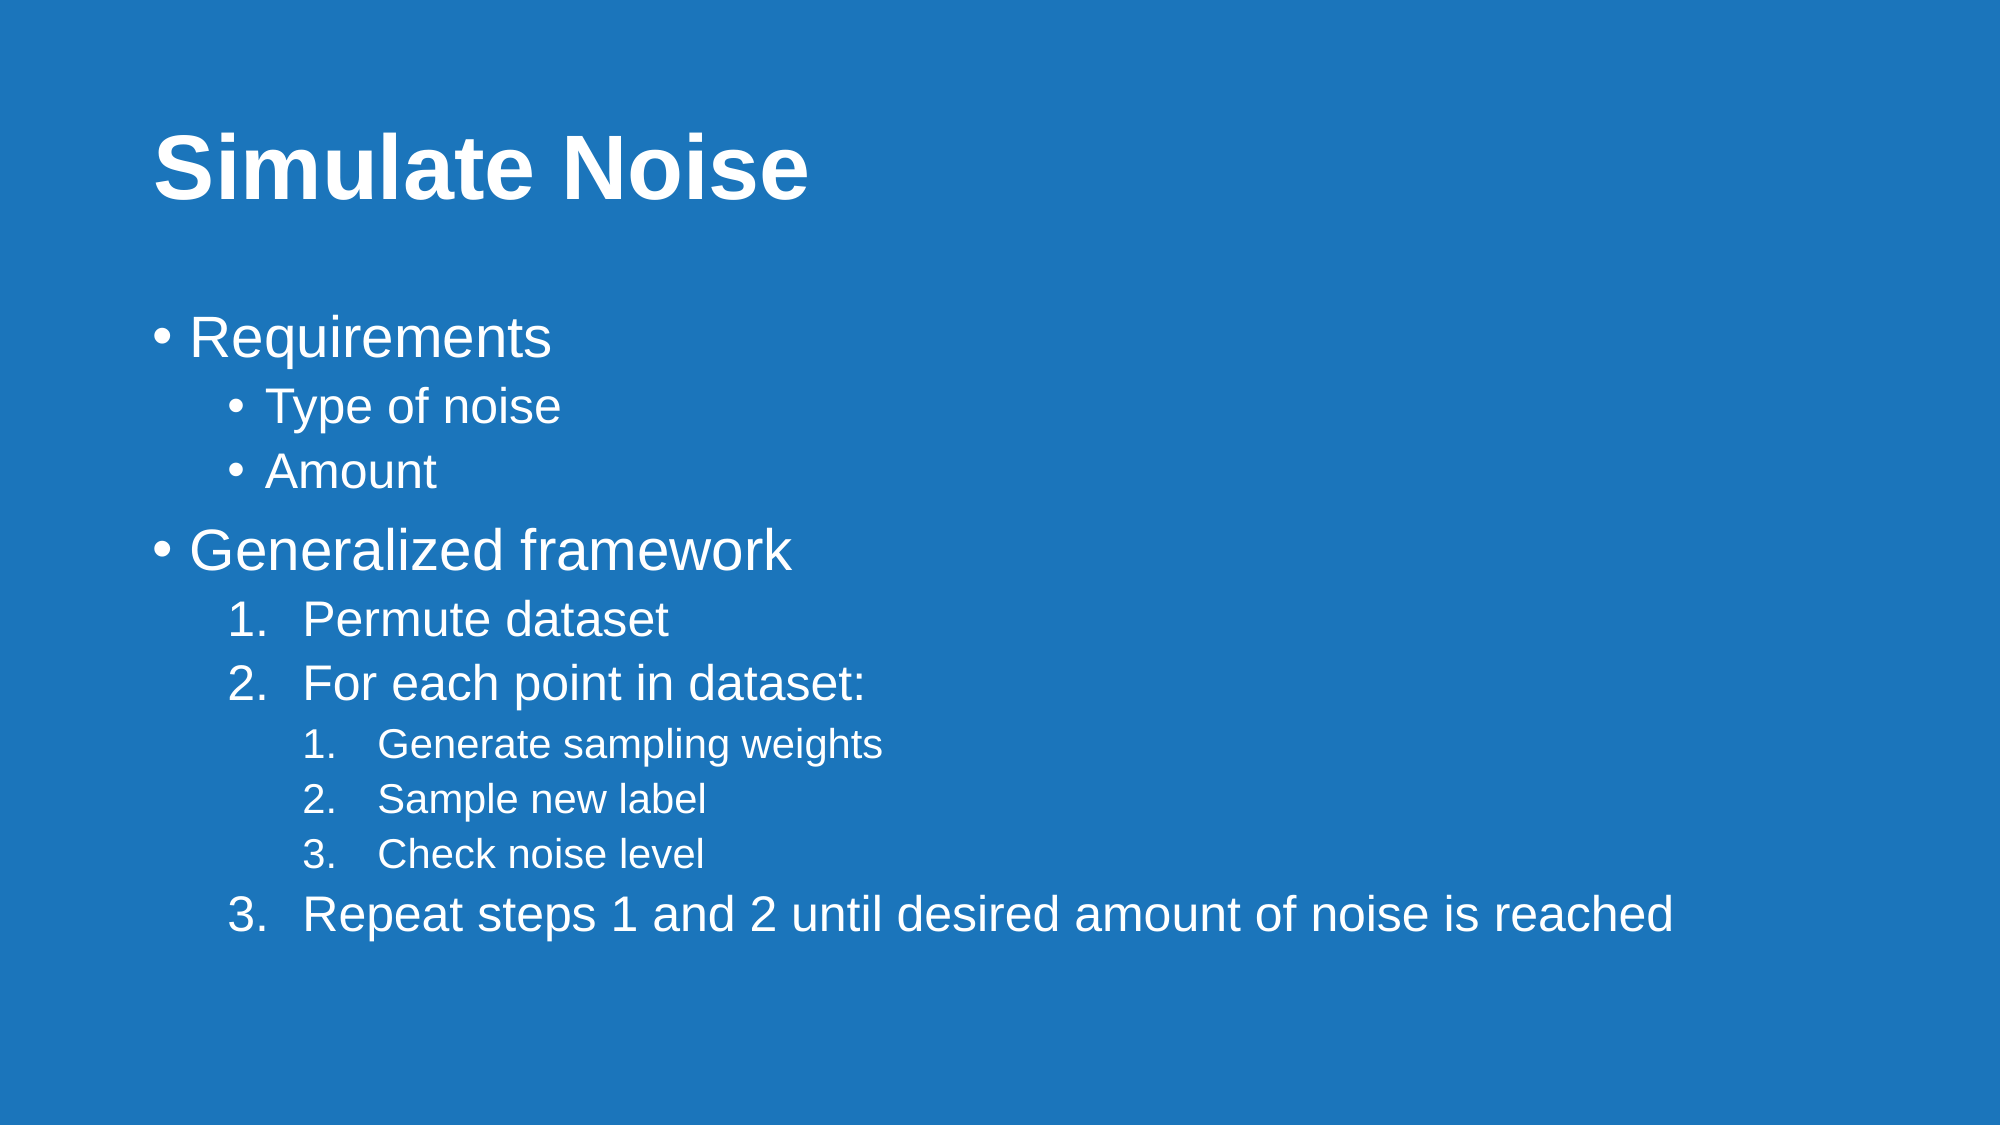

# Simulate Noise
Requirements
Type of noise
Amount
Generalized framework
Permute dataset
For each point in dataset:
Generate sampling weights
Sample new label
Check noise level
Repeat steps 1 and 2 until desired amount of noise is reached